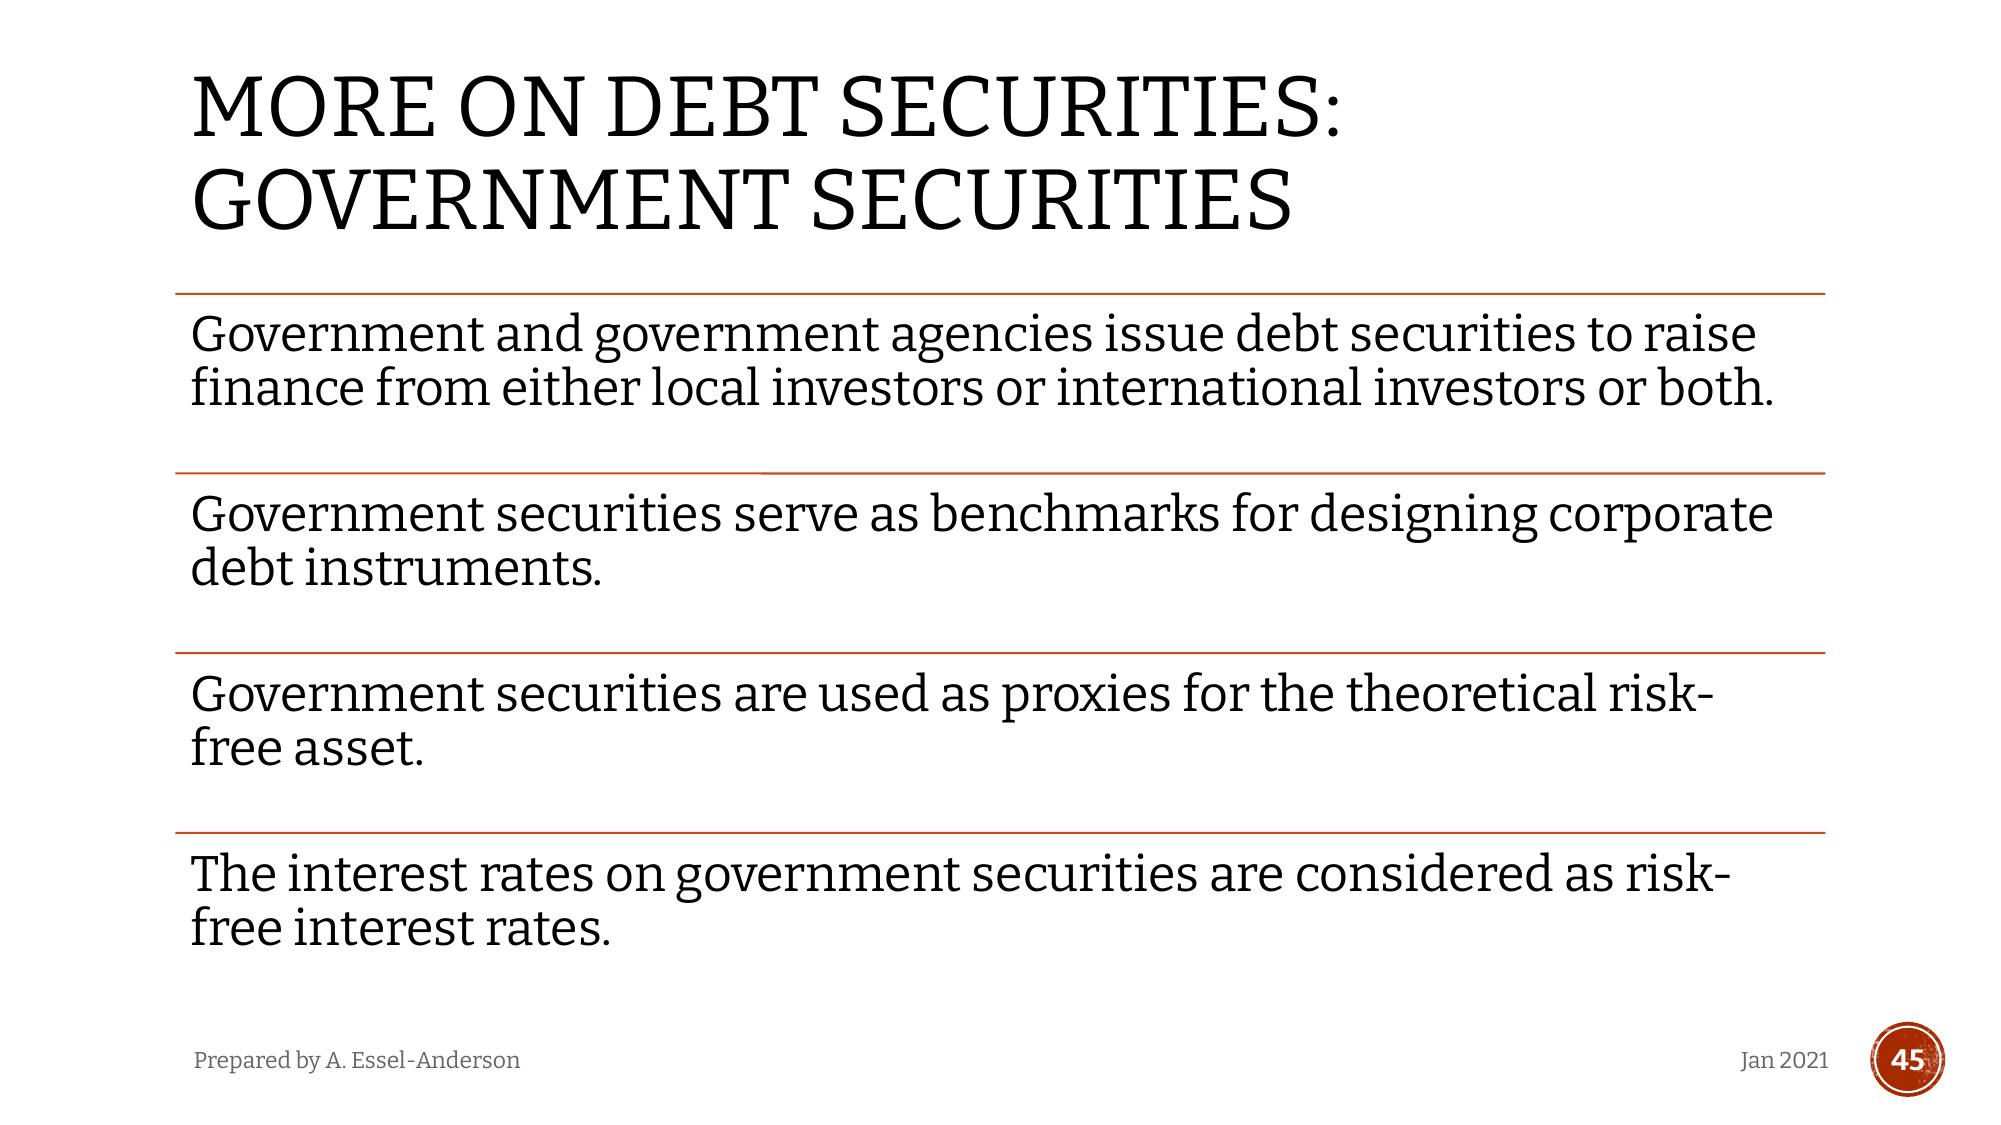

# More on Debt securities: Government securities
Government and government agencies issue debt securities to raise finance from either local investors or international investors or both.
Government securities serve as benchmarks for designing corporate debt instruments.
Government securities are used as proxies for the theoretical risk-free asset.
The interest rates on government securities are considered as risk-free interest rates.
Prepared by A. Essel-Anderson
Jan 2021
45